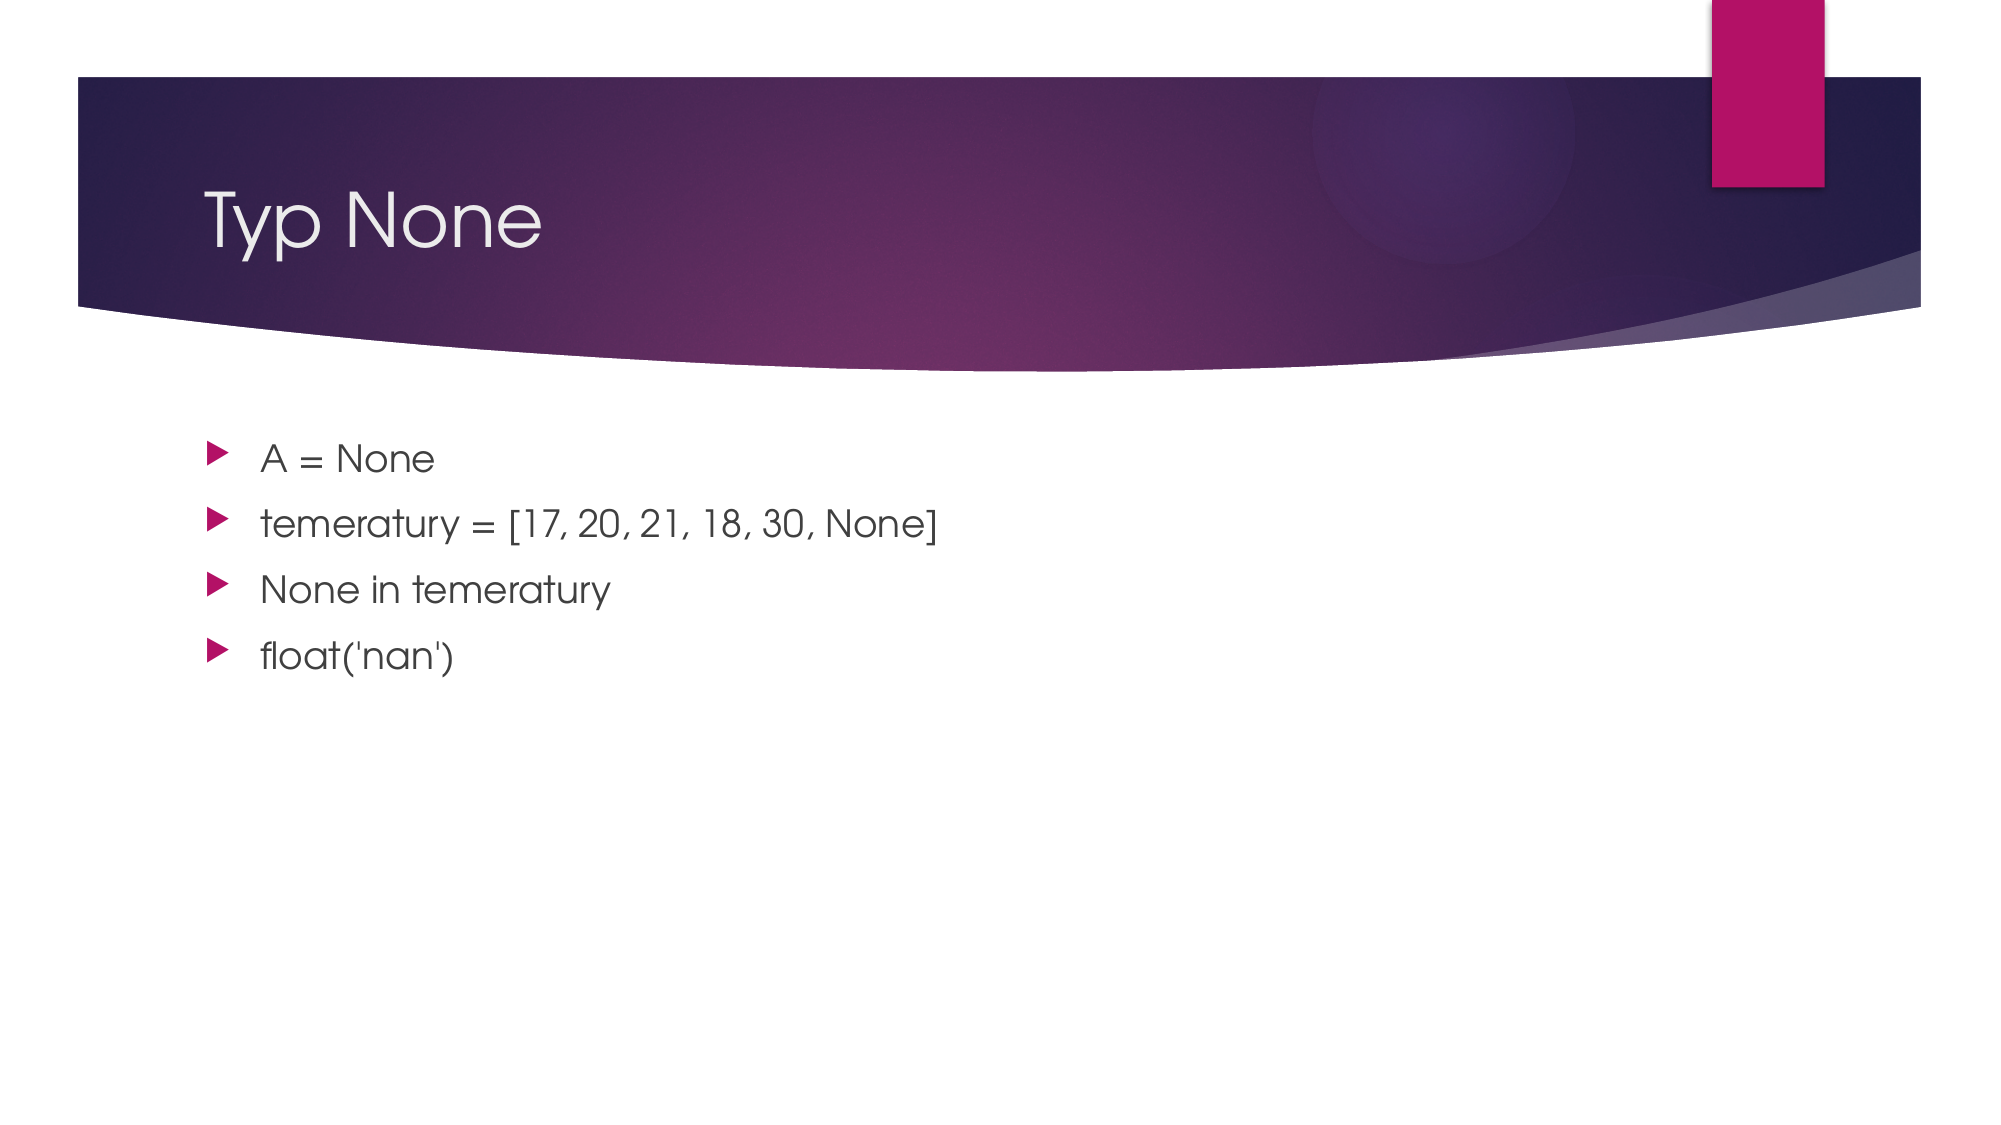

# Typ None
A = None
temeratury = [17, 20, 21, 18, 30, None]
None in temeratury
float('nan')